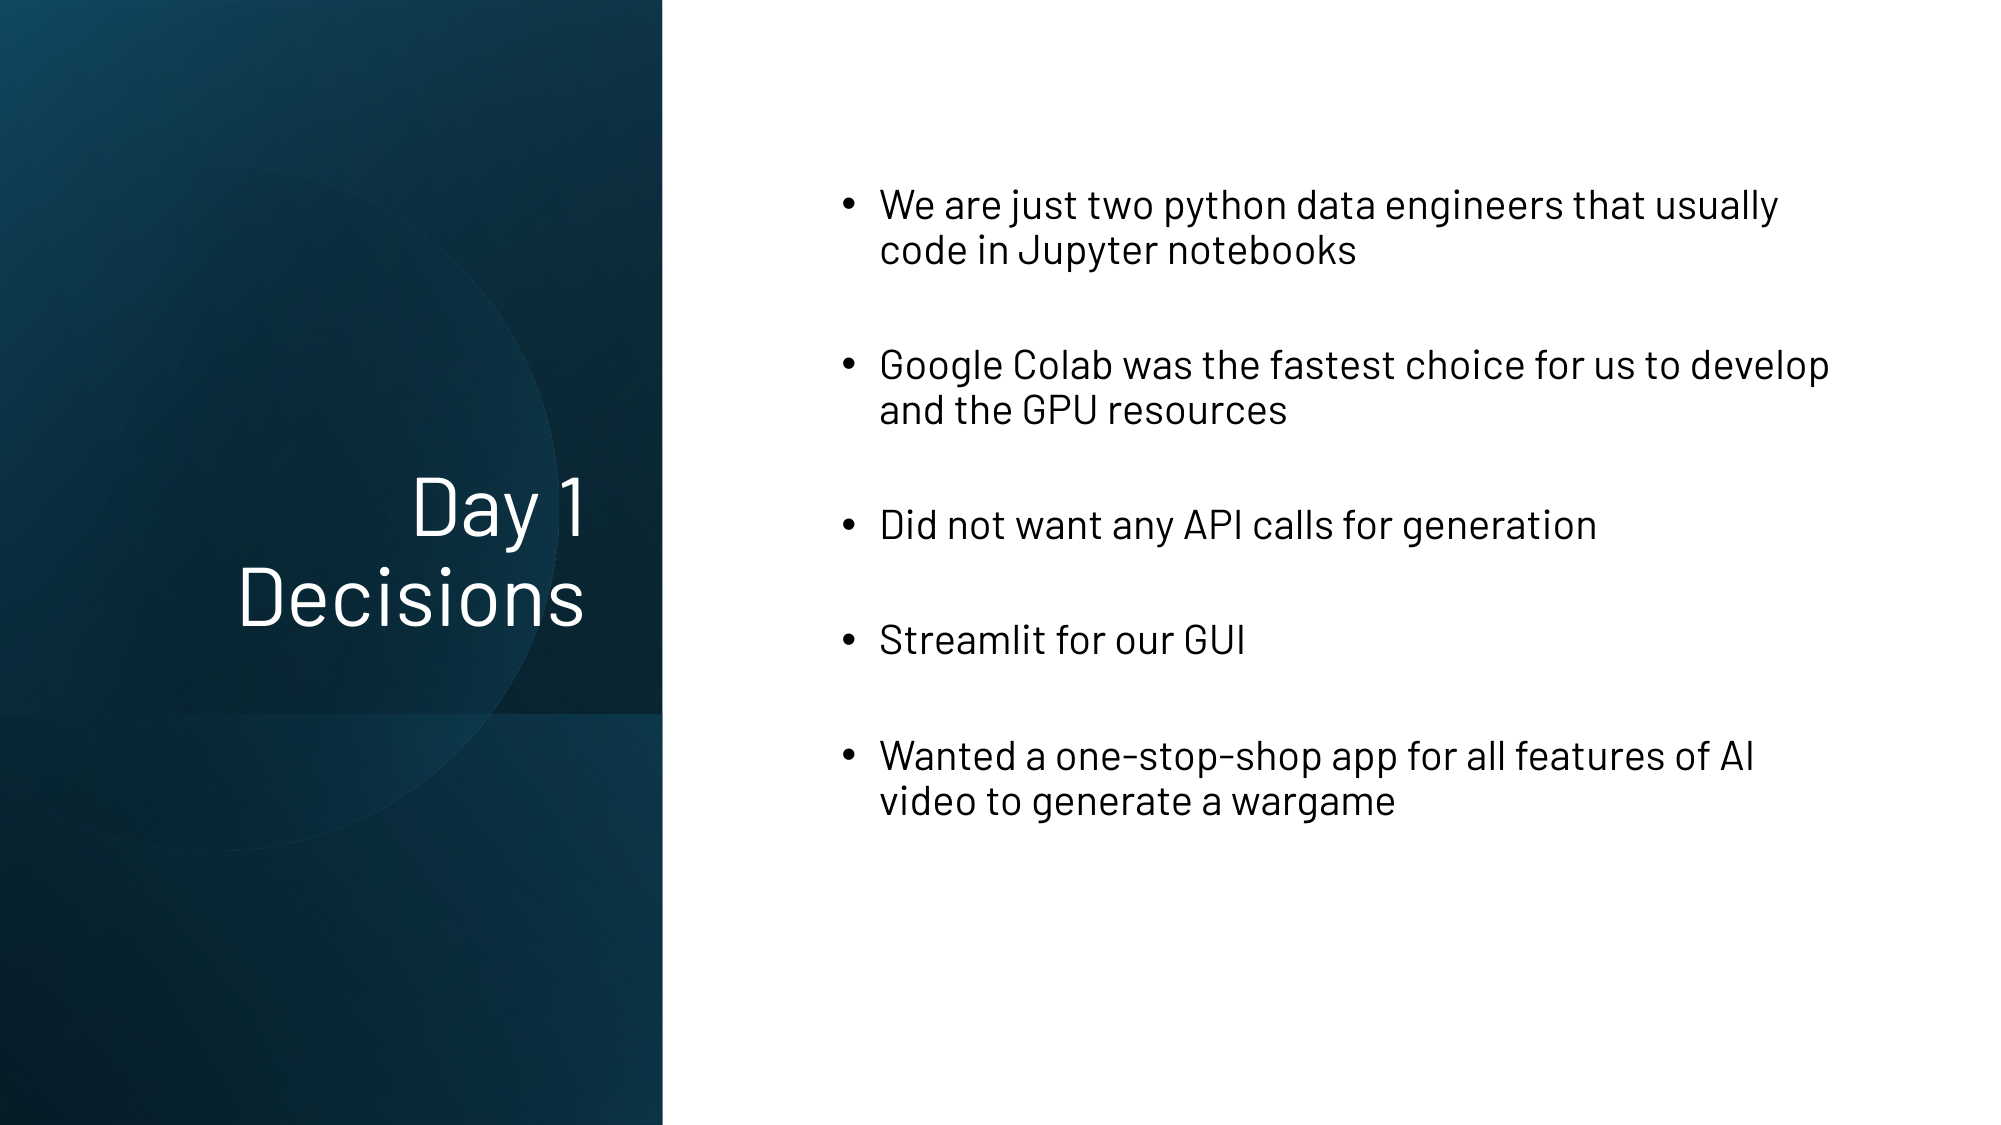

# Day 1 Decisions
We are just two python data engineers that usually code in Jupyter notebooks

Google Colab was the fastest choice for us to develop and the GPU resources

Did not want any API calls for generation

Streamlit for our GUI

Wanted a one-stop-shop app for all features of AI video to generate a wargame